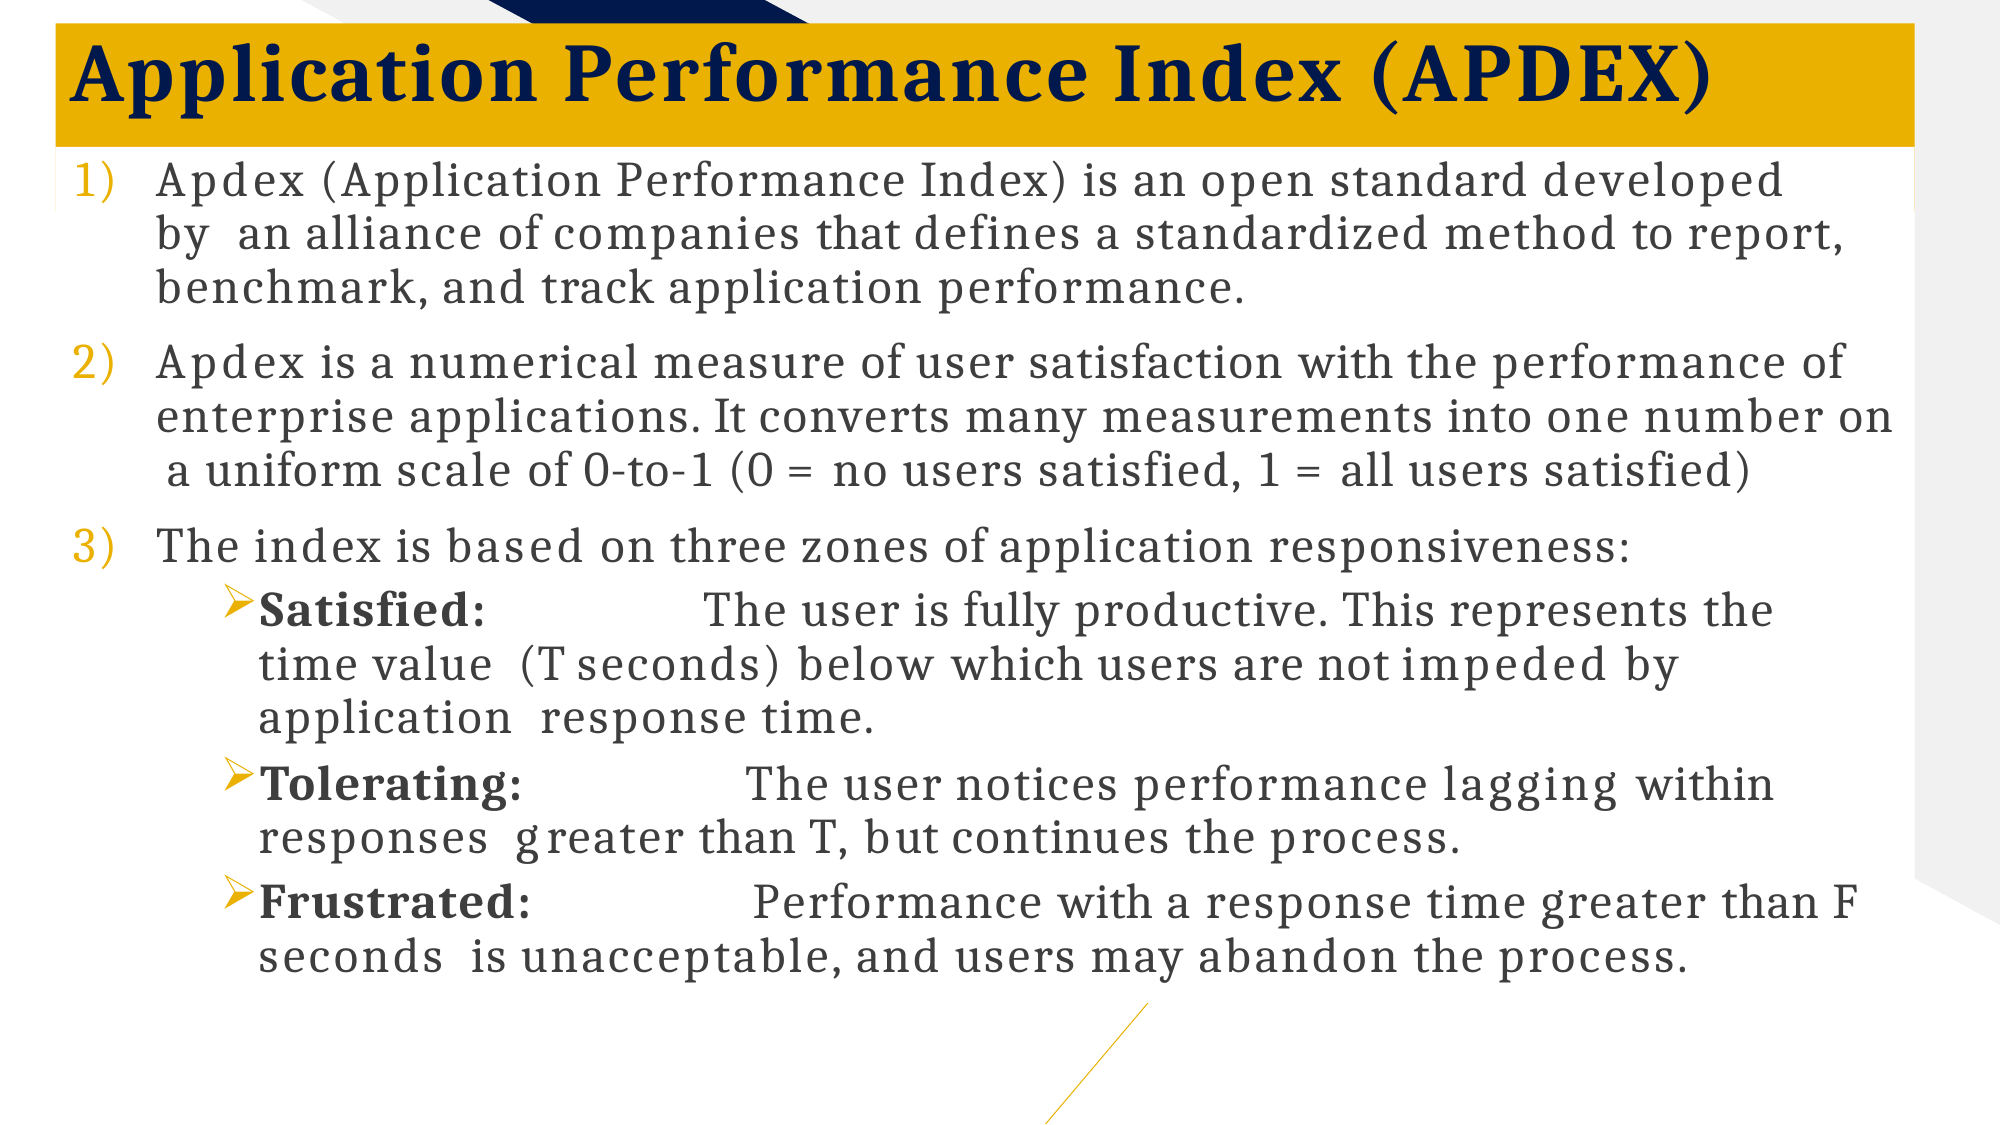

# Application Performance Index (APDEX)
Apdex (Application Performance Index) is an open standard developed by  an alliance of companies that defines a standardized method to report,  benchmark, and track application performance.
Apdex is a numerical measure of user satisfaction with the performance of  enterprise applications. It converts many measurements into one number on  a uniform scale of 0-to-1 (0 = no users satisfied, 1 = all users satisfied)
The index is based on three zones of application responsiveness:
Satisfied:	The user is fully productive. This represents the time value  (T seconds) below which users are not impeded by application  response time.
Tolerating:	The user notices performance lagging within responses  greater than T, but continues the process.
Frustrated:	Performance with a response time greater than F seconds  is unacceptable, and users may abandon the process.